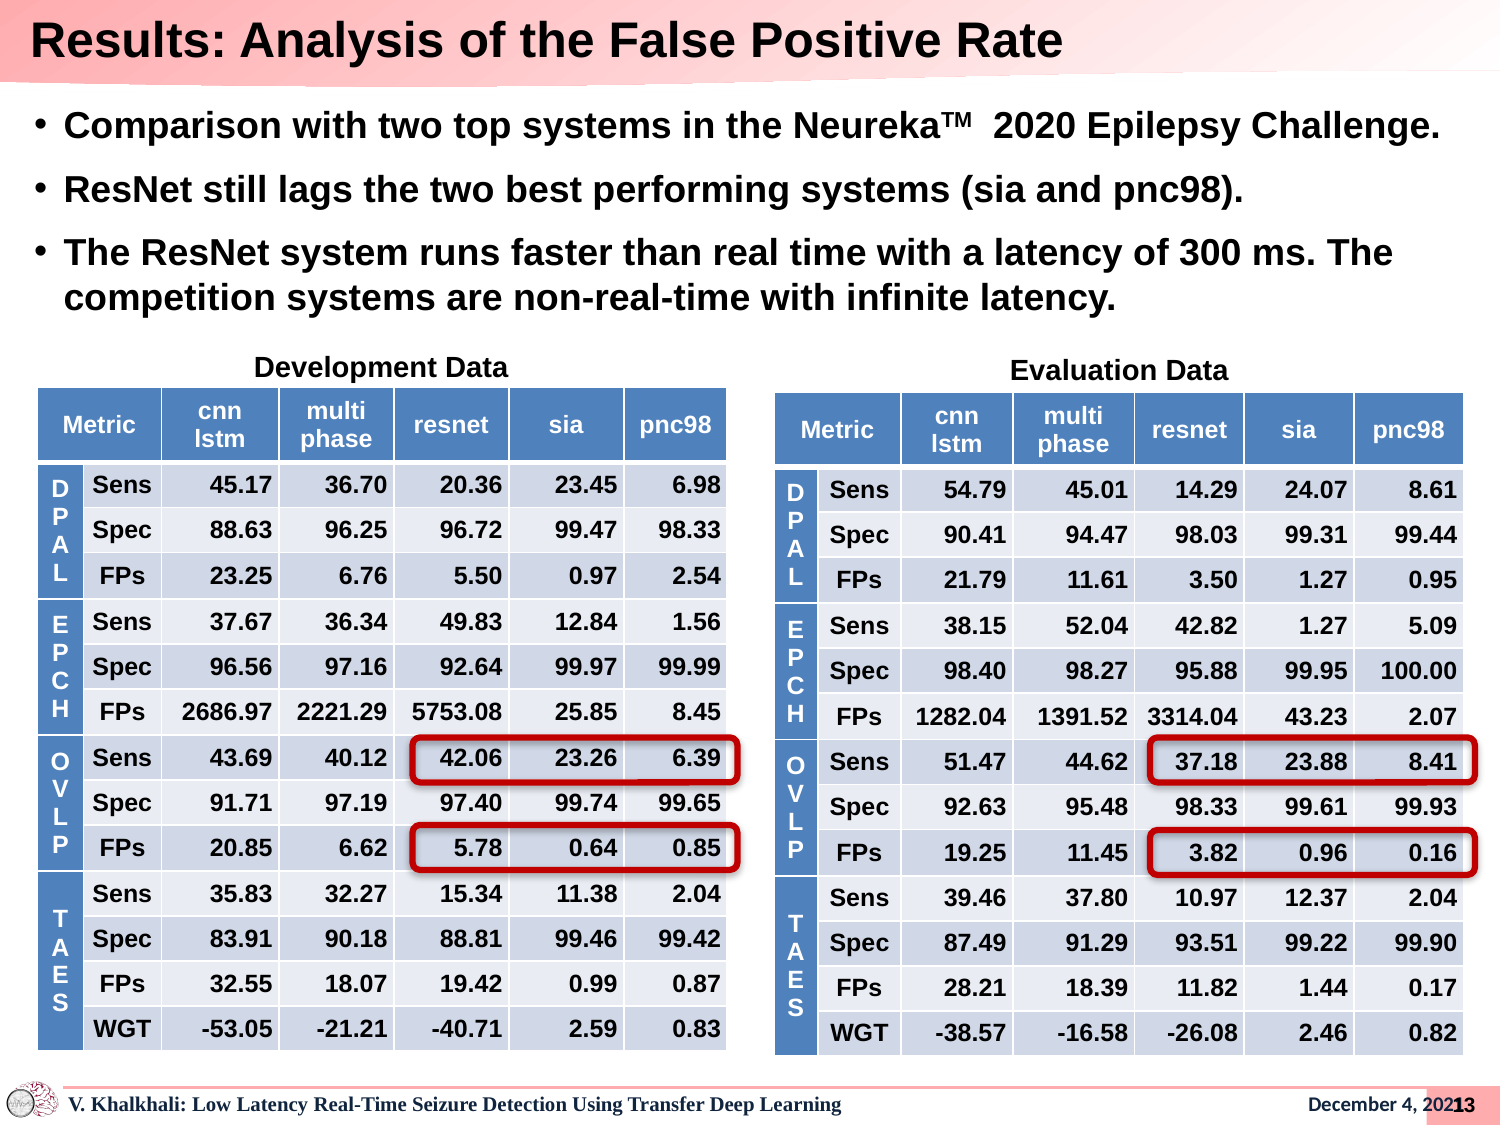

# Results: Analysis of the False Positive Rate
Comparison with two top systems in the NeurekaTM  2020 Epilepsy Challenge.
ResNet still lags the two best performing systems (sia and pnc98).
The ResNet system runs faster than real time with a latency of 300 ms. The competition systems are non-real-time with infinite latency.

Development Data
Evaluation Data
| Metric |  | cnn lstm | multi phase | resnet | sia | pnc98 |
| --- | --- | --- | --- | --- | --- | --- |
| D P A L | Sens | 45.17 | 36.70 | 20.36 | 23.45 | 6.98 |
|  | Spec | 88.63 | 96.25 | 96.72 | 99.47 | 98.33 |
|  | FPs | 23.25 | 6.76 | 5.50 | 0.97 | 2.54 |
| E P C H | Sens | 37.67 | 36.34 | 49.83 | 12.84 | 1.56 |
|  | Spec | 96.56 | 97.16 | 92.64 | 99.97 | 99.99 |
|  | FPs | 2686.97 | 2221.29 | 5753.08 | 25.85 | 8.45 |
| O V L P | Sens | 43.69 | 40.12 | 42.06 | 23.26 | 6.39 |
|  | Spec | 91.71 | 97.19 | 97.40 | 99.74 | 99.65 |
|  | FPs | 20.85 | 6.62 | 5.78 | 0.64 | 0.85 |
| T A E S | Sens | 35.83 | 32.27 | 15.34 | 11.38 | 2.04 |
|  | Spec | 83.91 | 90.18 | 88.81 | 99.46 | 99.42 |
|  | FPs | 32.55 | 18.07 | 19.42 | 0.99 | 0.87 |
|  | WGT | -53.05 | -21.21 | -40.71 | 2.59 | 0.83 |
| Metric |  | cnn lstm | multi phase | resnet | sia | pnc98 |
| --- | --- | --- | --- | --- | --- | --- |
| D P A L | Sens | 54.79 | 45.01 | 14.29 | 24.07 | 8.61 |
|  | Spec | 90.41 | 94.47 | 98.03 | 99.31 | 99.44 |
|  | FPs | 21.79 | 11.61 | 3.50 | 1.27 | 0.95 |
| E P C H | Sens | 38.15 | 52.04 | 42.82 | 1.27 | 5.09 |
|  | Spec | 98.40 | 98.27 | 95.88 | 99.95 | 100.00 |
|  | FPs | 1282.04 | 1391.52 | 3314.04 | 43.23 | 2.07 |
| O V L P | Sens | 51.47 | 44.62 | 37.18 | 23.88 | 8.41 |
|  | Spec | 92.63 | 95.48 | 98.33 | 99.61 | 99.93 |
|  | FPs | 19.25 | 11.45 | 3.82 | 0.96 | 0.16 |
| T A E S | Sens | 39.46 | 37.80 | 10.97 | 12.37 | 2.04 |
|  | Spec | 87.49 | 91.29 | 93.51 | 99.22 | 99.90 |
|  | FPs | 28.21 | 18.39 | 11.82 | 1.44 | 0.17 |
|  | WGT | -38.57 | -16.58 | -26.08 | 2.46 | 0.82 |